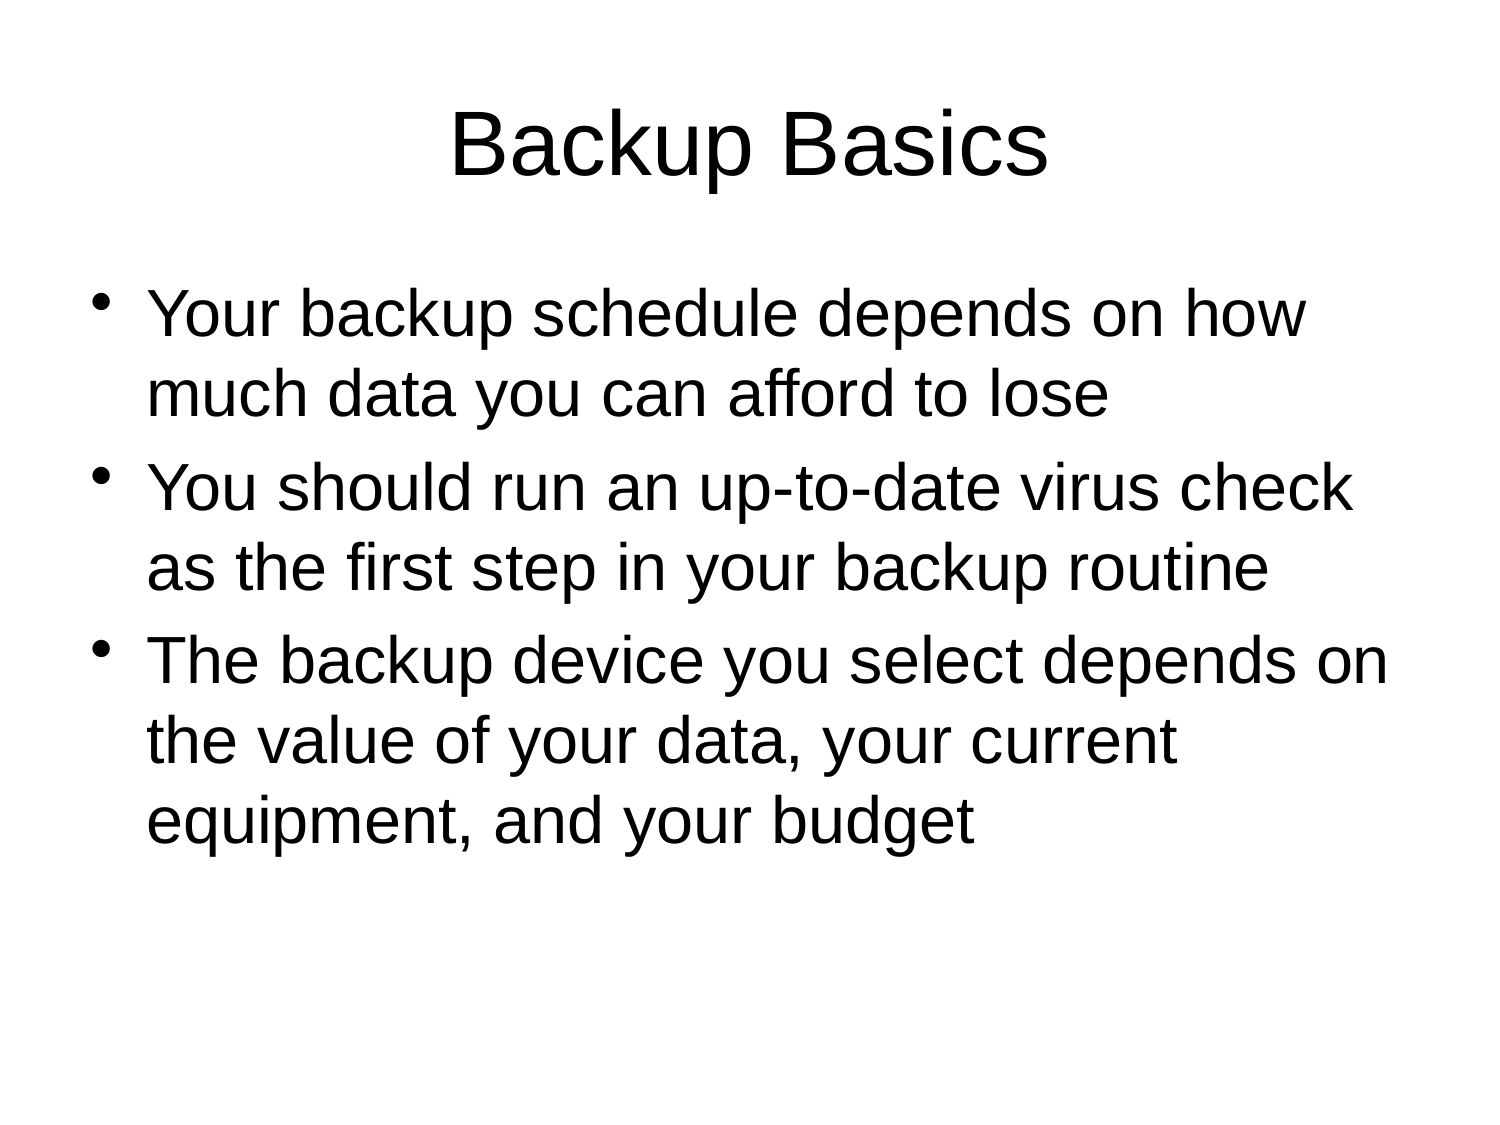

Backup Basics
Your backup schedule depends on how much data you can afford to lose
You should run an up-to-date virus check as the first step in your backup routine
The backup device you select depends on the value of your data, your current equipment, and your budget
Chapter 4: Operating Systems and File Management
43